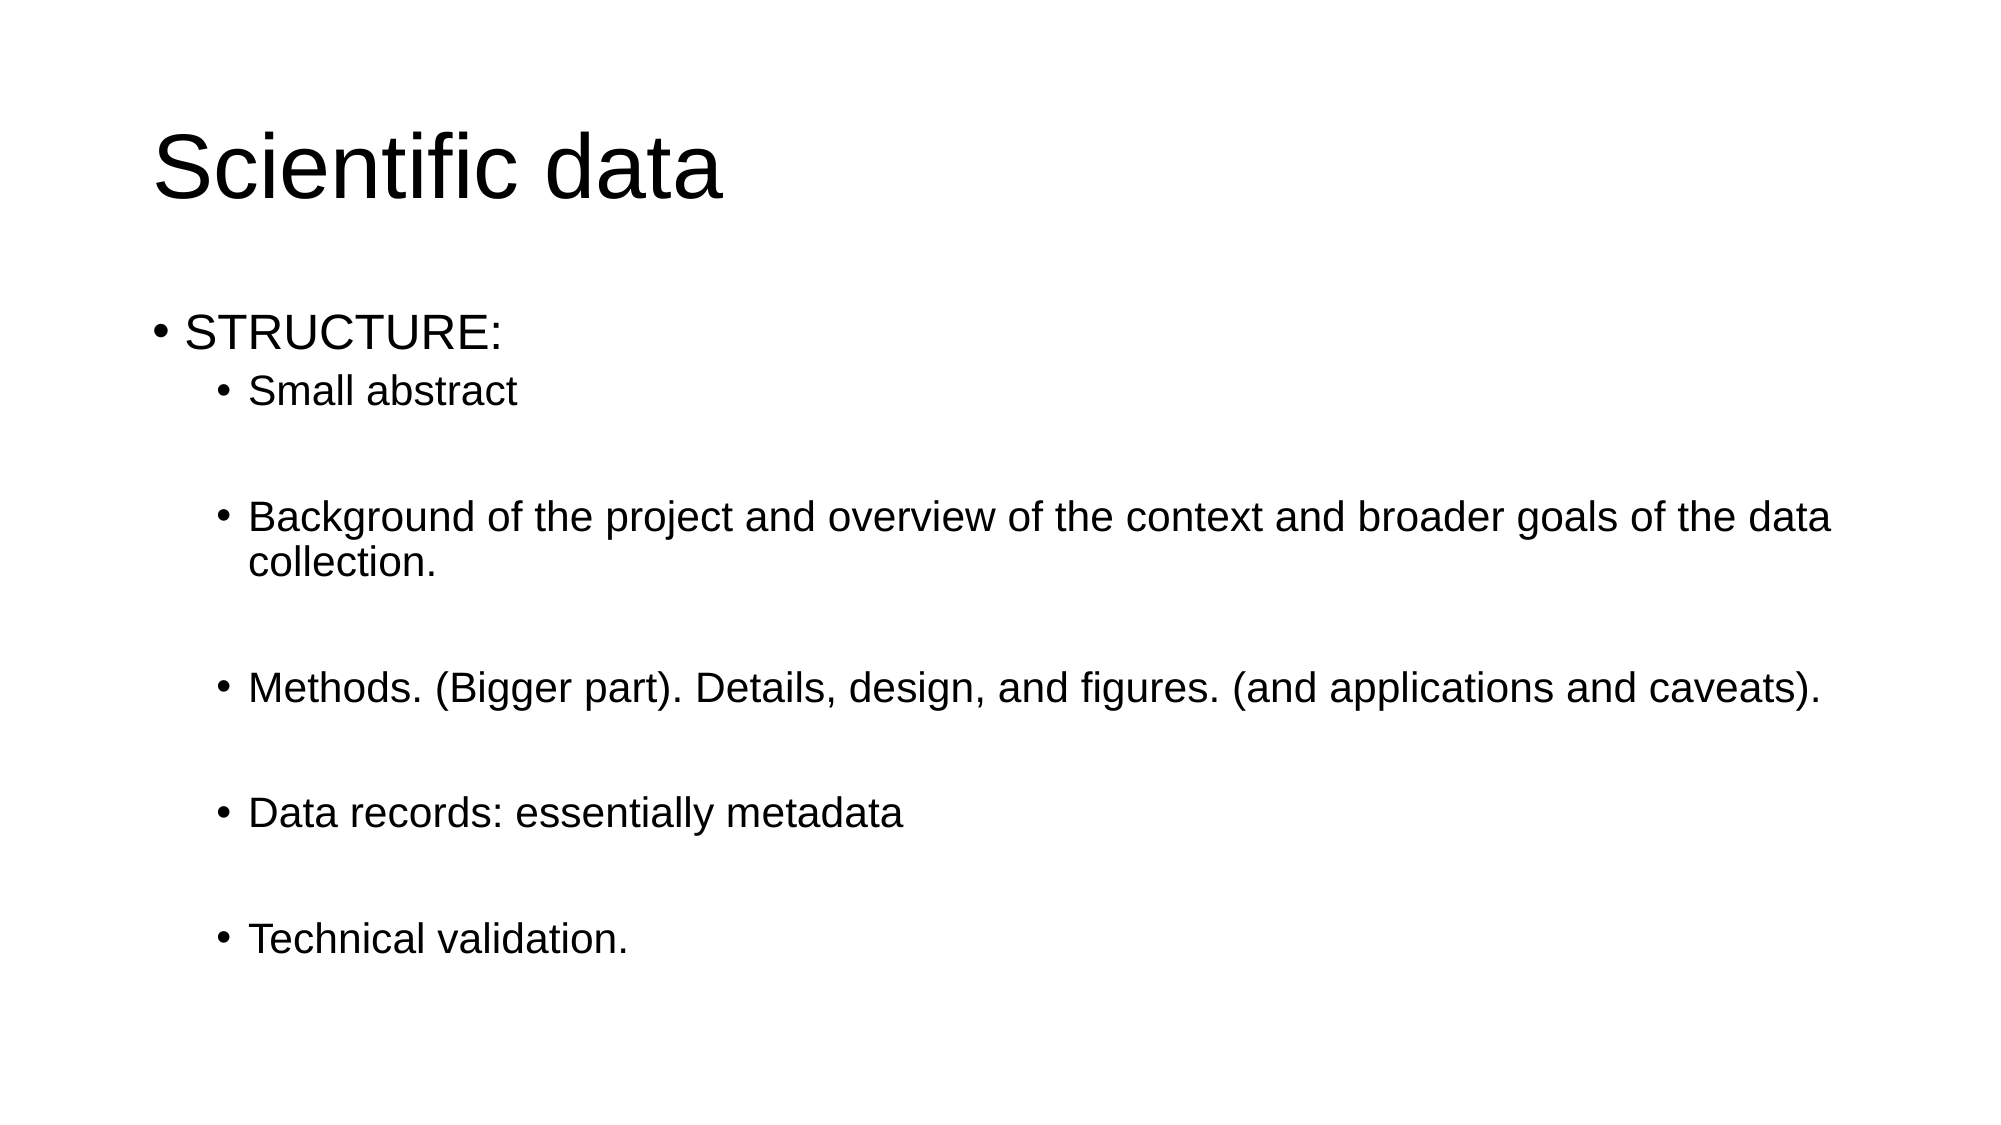

# Scientific data
STRUCTURE:
Small abstract

Background of the project and overview of the context and broader goals of the data collection.

Methods. (Bigger part). Details, design, and figures. (and applications and caveats).

Data records: essentially metadata

Technical validation.